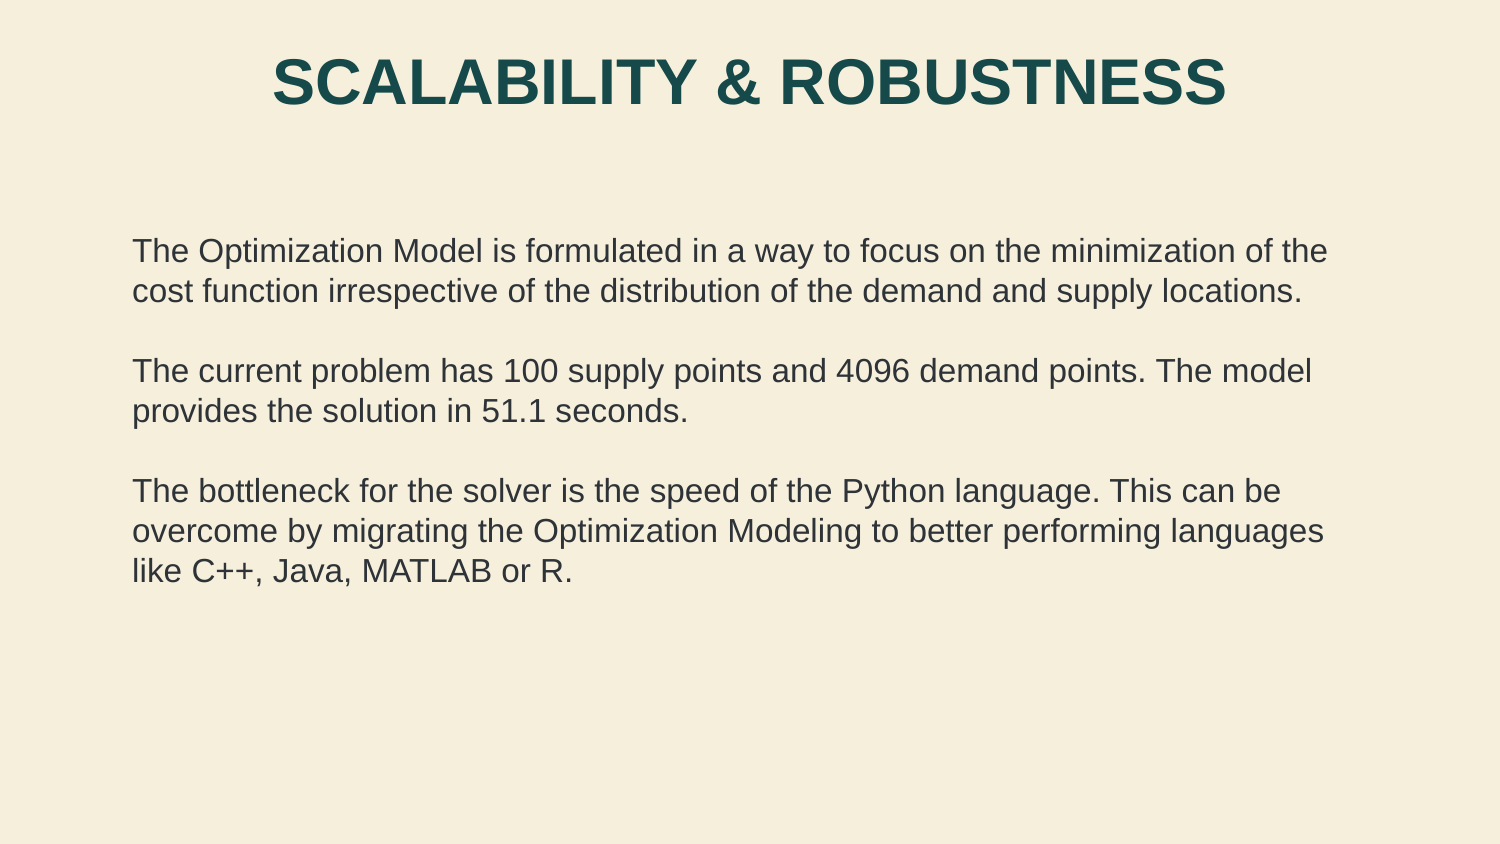

SCALABILITY & ROBUSTNESS
The Optimization Model is formulated in a way to focus on the minimization of the cost function irrespective of the distribution of the demand and supply locations.

The current problem has 100 supply points and 4096 demand points. The model provides the solution in 51.1 seconds.
The bottleneck for the solver is the speed of the Python language. This can be overcome by migrating the Optimization Modeling to better performing languages like C++, Java, MATLAB or R.